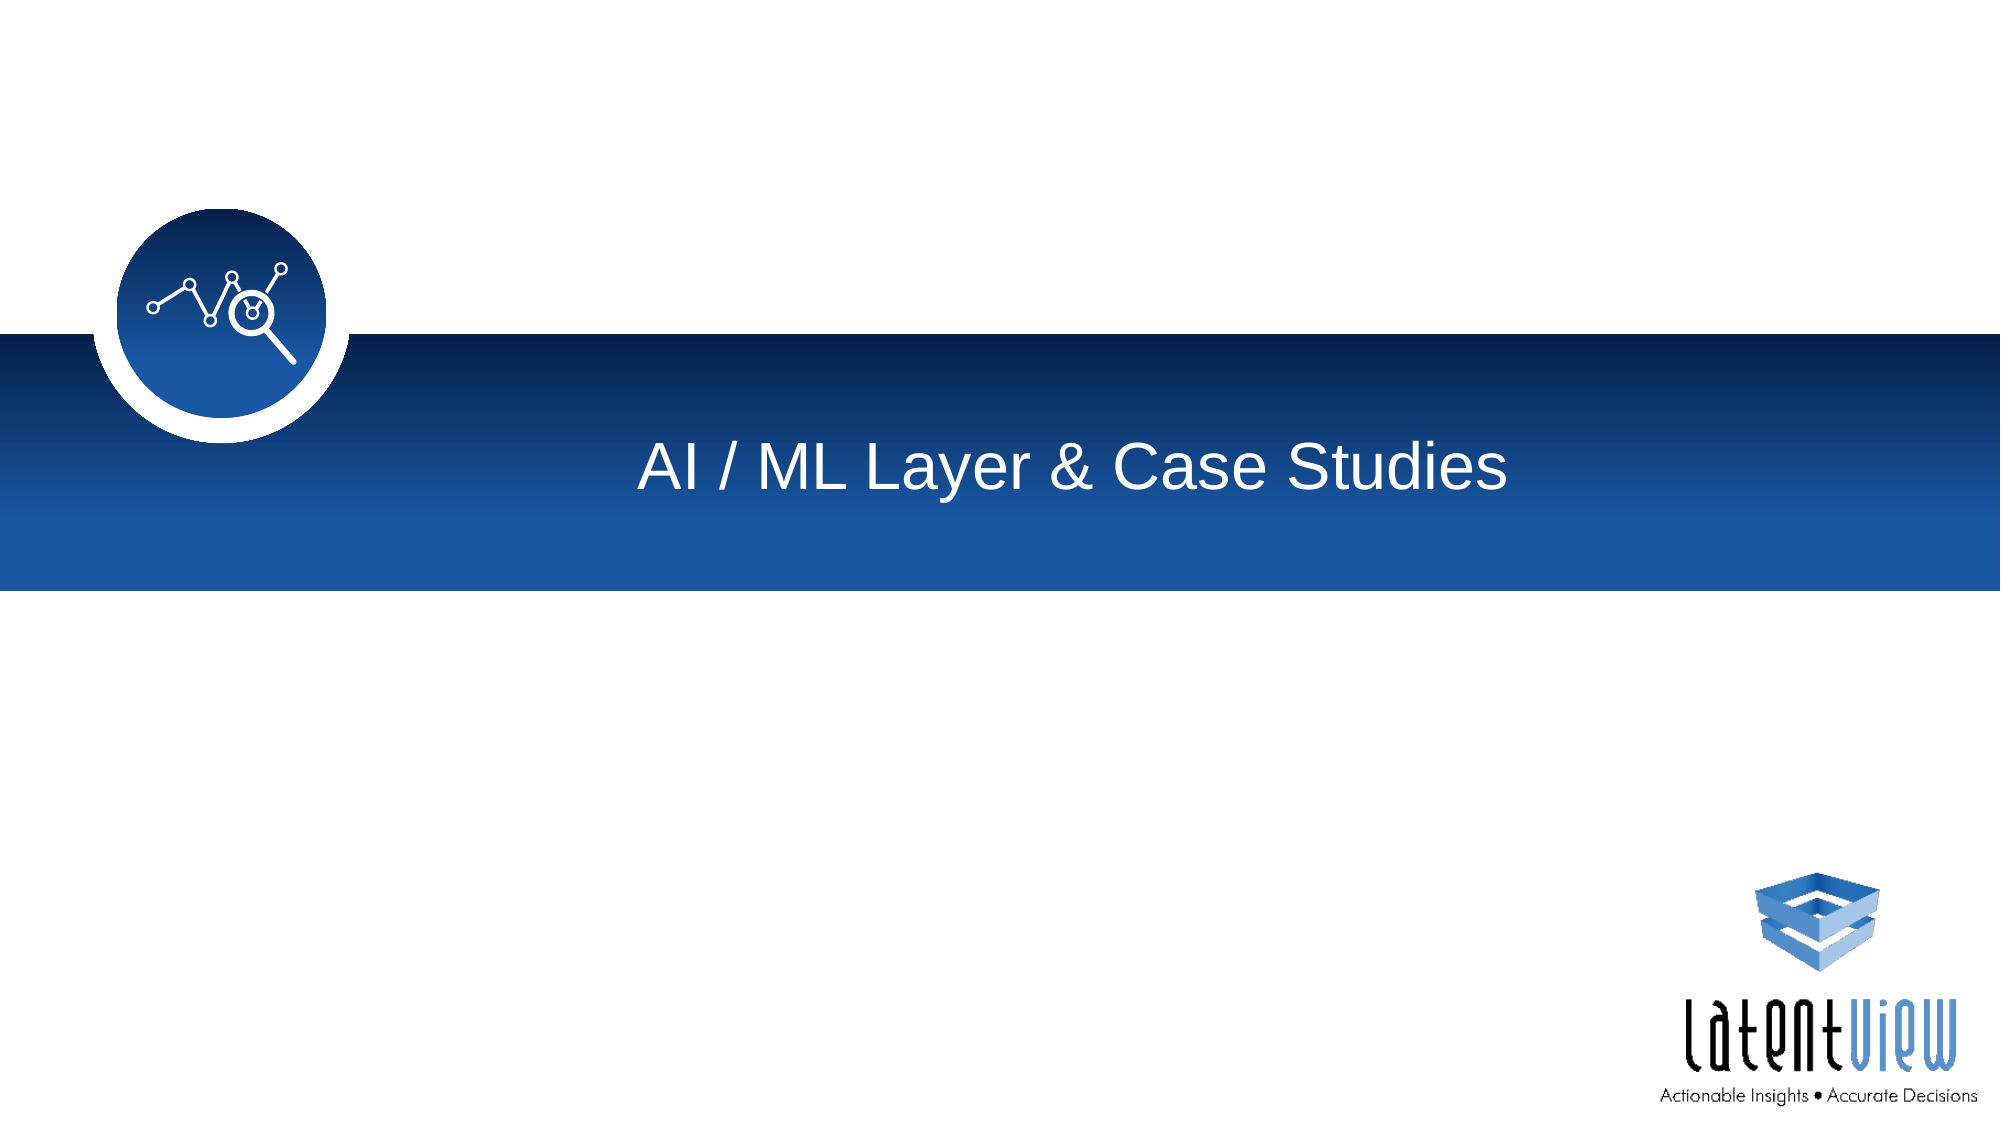

AI / ML Layer & Case Studies